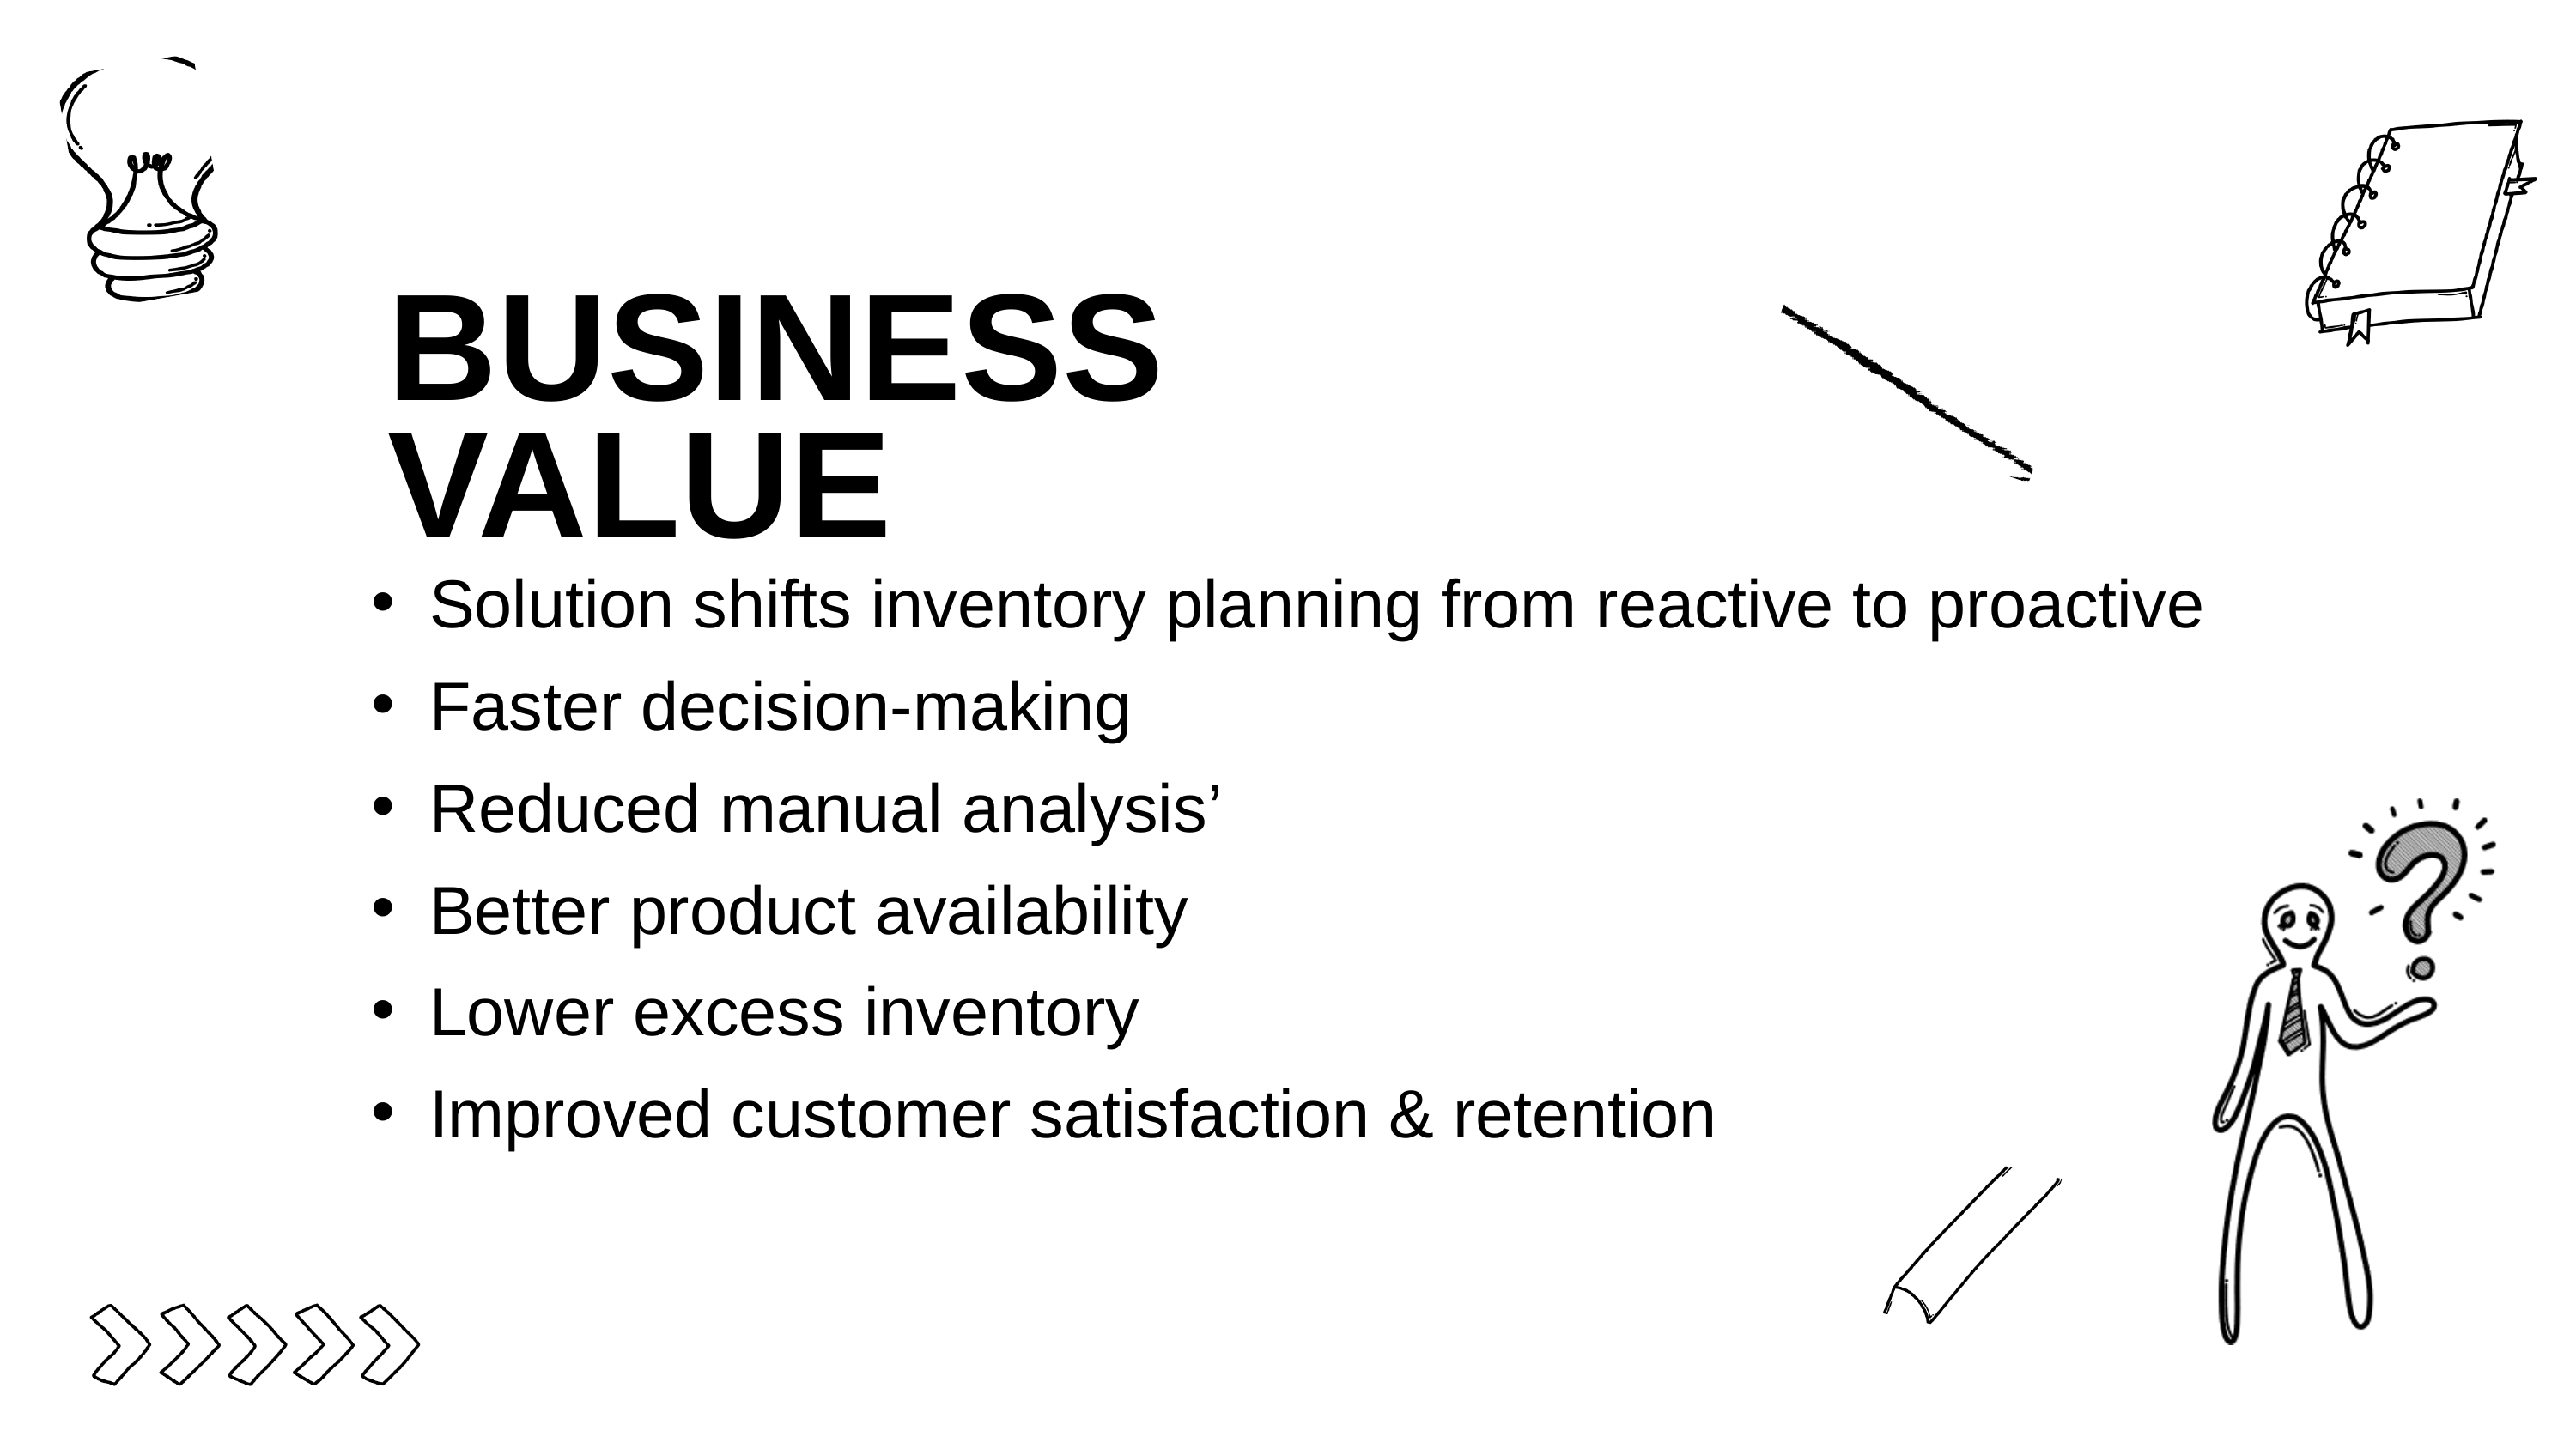

BUSINESS VALUE
Solution shifts inventory planning from reactive to proactive
Faster decision-making
Reduced manual analysis’
Better product availability
Lower excess inventory
Improved customer satisfaction & retention